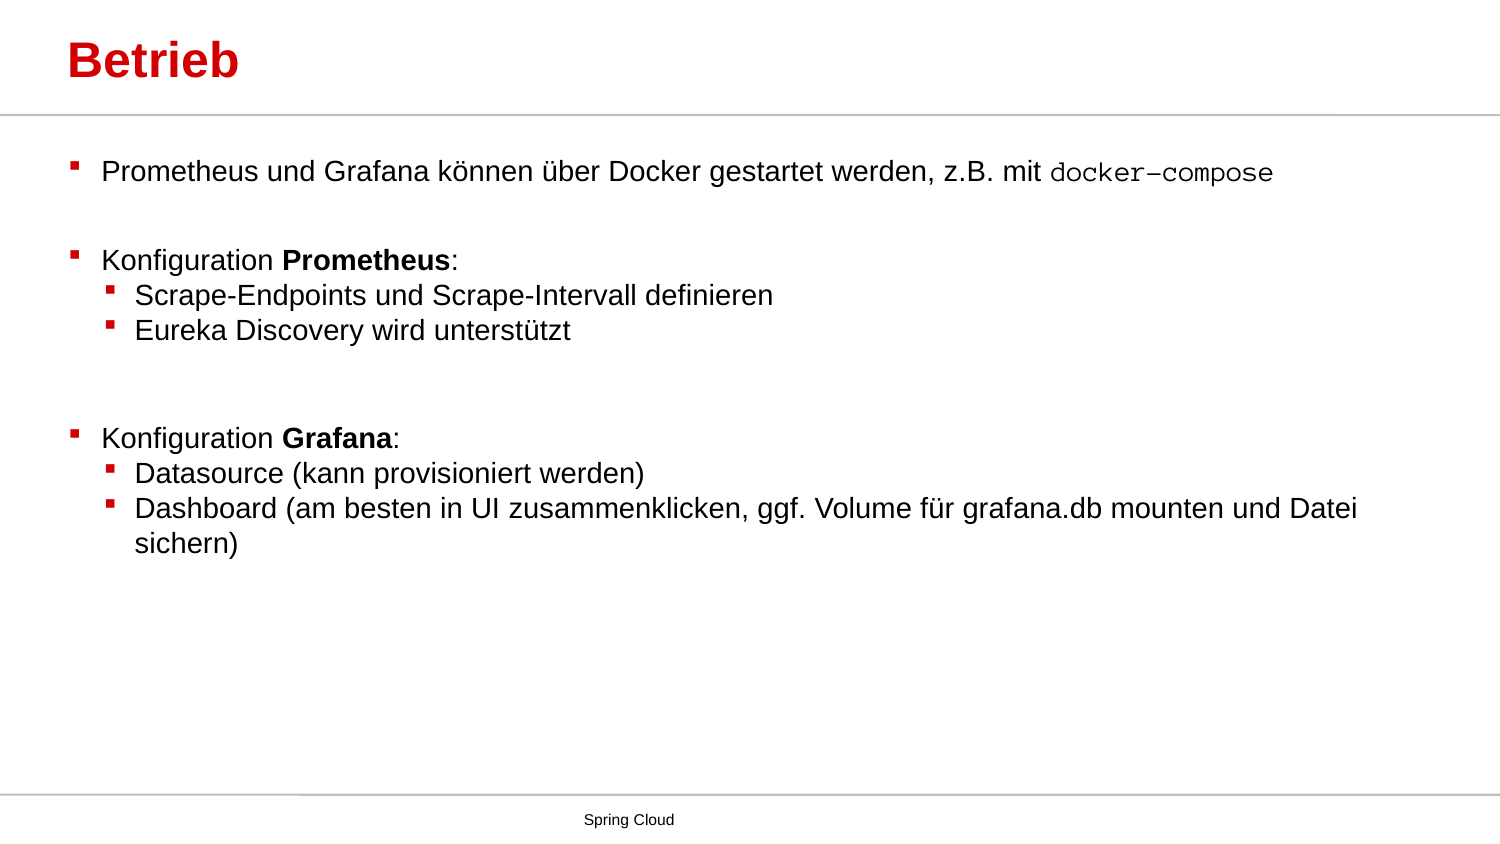

# Betrieb
Prometheus und Grafana können über Docker gestartet werden, z.B. mit docker-compose

Konfiguration Prometheus:
Scrape-Endpoints und Scrape-Intervall definieren
Eureka Discovery wird unterstützt

Konfiguration Grafana:
Datasource (kann provisioniert werden)
Dashboard (am besten in UI zusammenklicken, ggf. Volume für grafana.db mounten und Datei sichern)
Spring Cloud